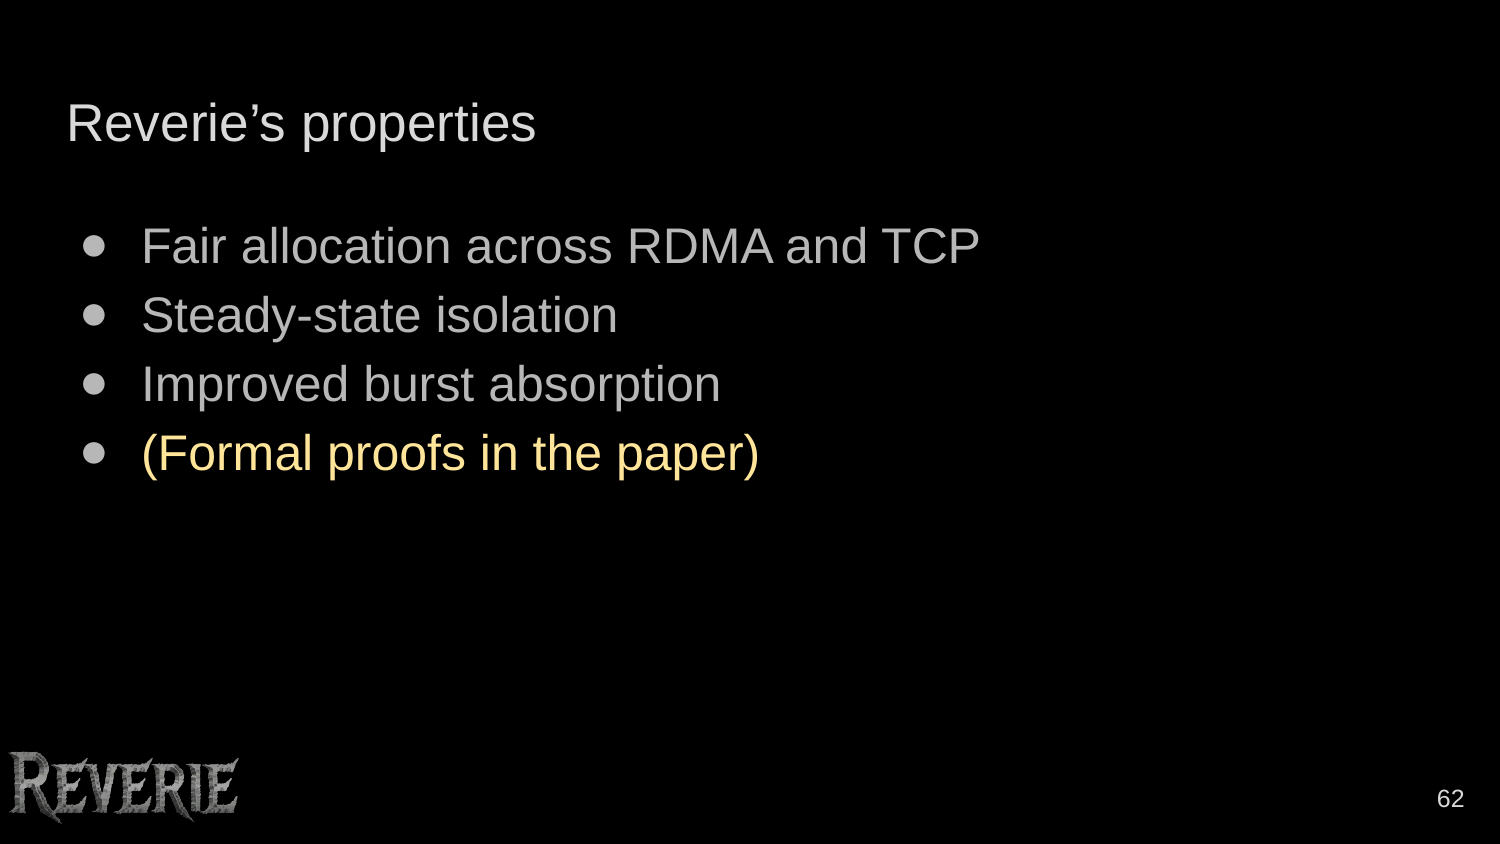

# Reverie’s properties
Fair allocation across RDMA and TCP
Steady-state isolation
Improved burst absorption
(Formal proofs in the paper)
62